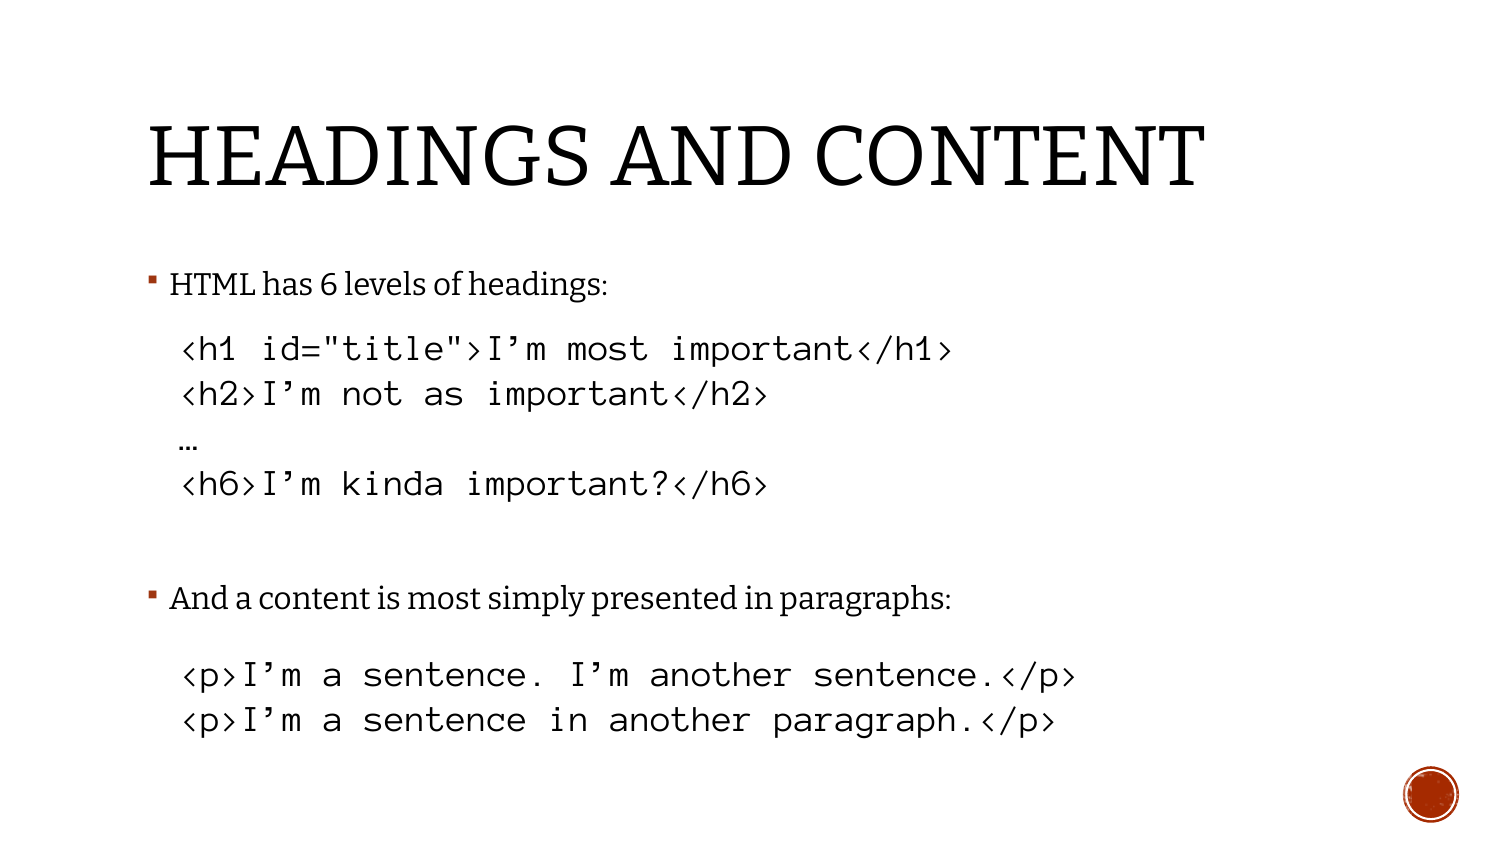

# Headings and Content
HTML has 6 levels of headings:

And a content is most simply presented in paragraphs:
<h1 id="title">I’m most important</h1>
<h2>I’m not as important</h2>
…
<h6>I’m kinda important?</h6>
<p>I’m a sentence. I’m another sentence.</p>
<p>I’m a sentence in another paragraph.</p>